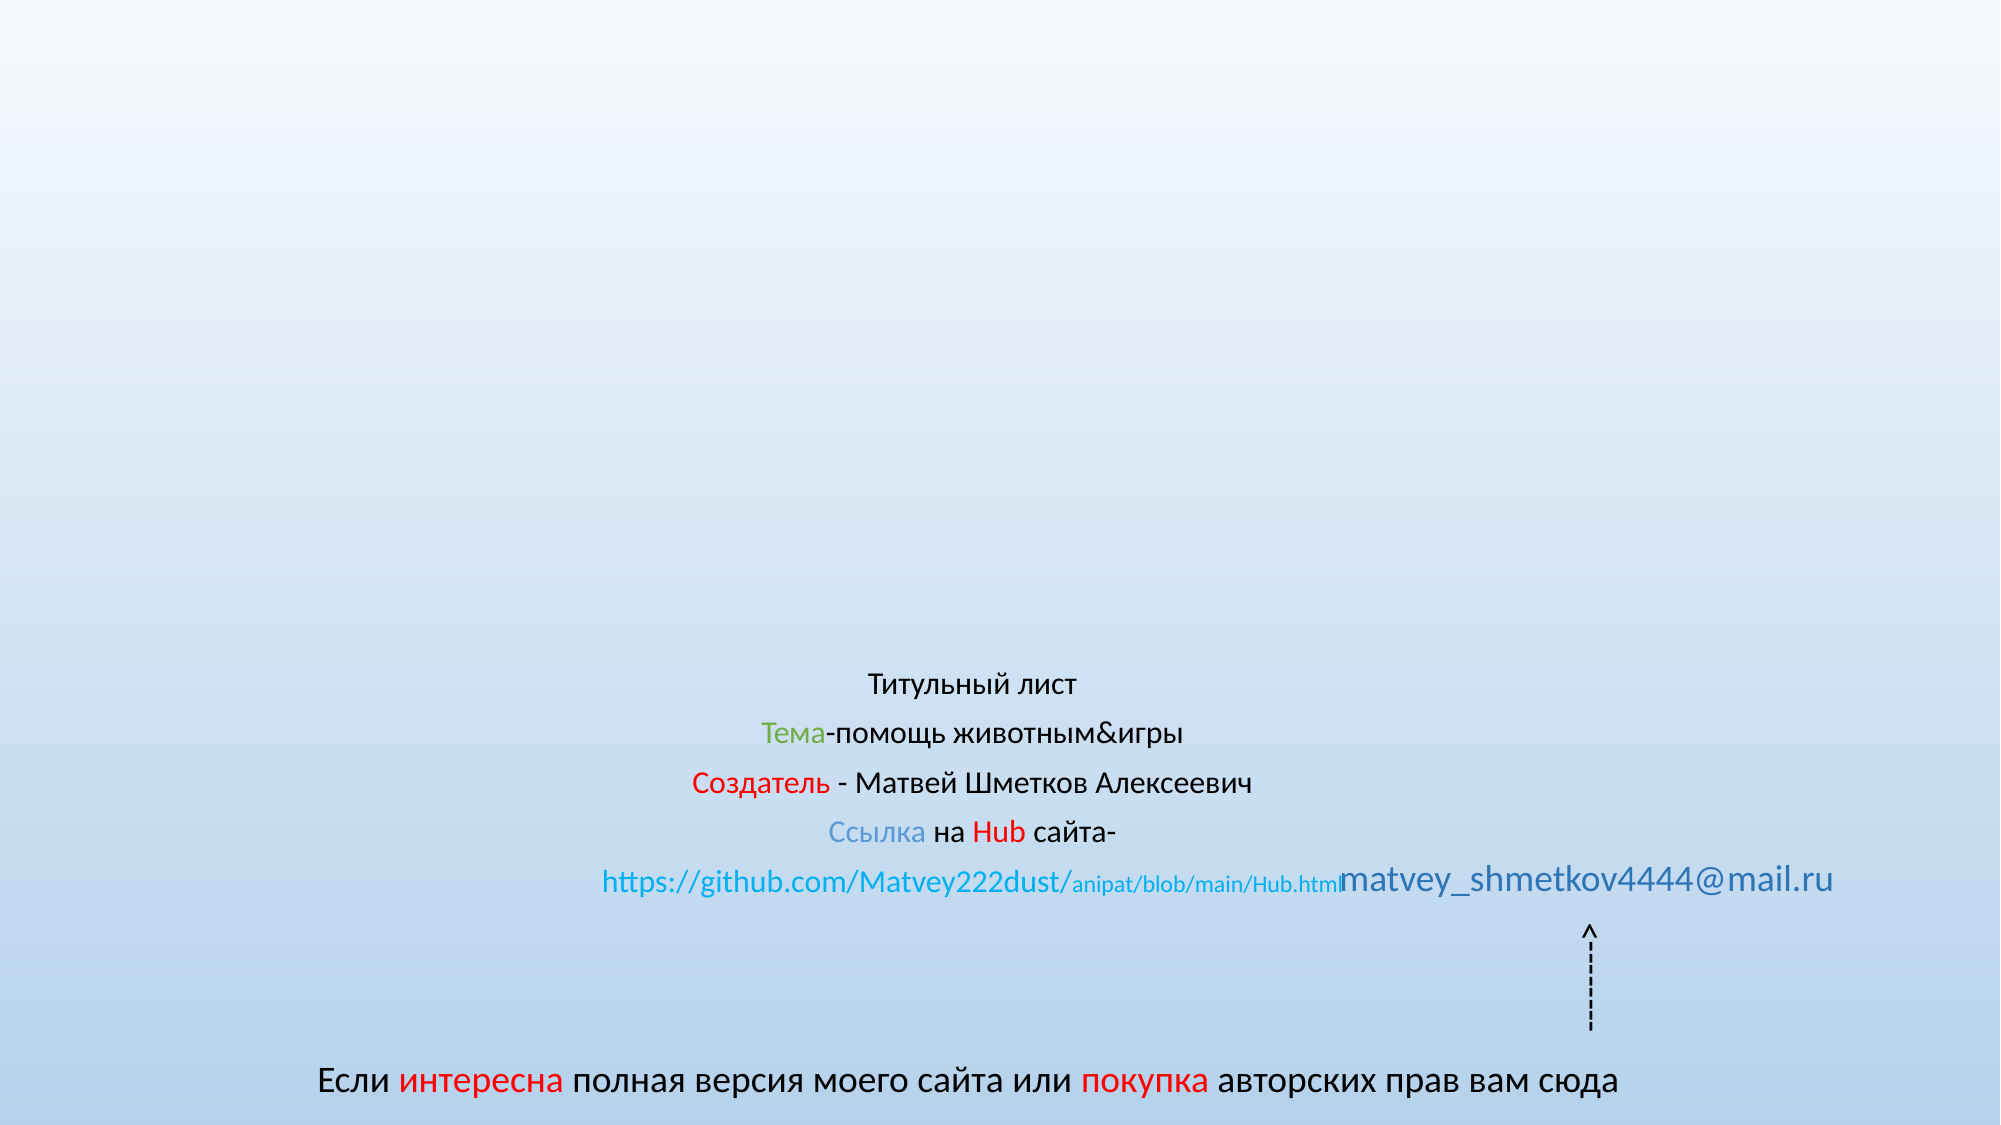

# Титульный лист Тема-помощь животным&игры Создатель - Матвей Шметков Алексеевич Ссылка на Hub сайта- https://github.com/Matvey222dust/anipat/blob/main/Hub.html
matvey_shmetkov4444@mail.ru
-------->
Если интересна полная версия моего сайта или покупка авторских прав вам сюда